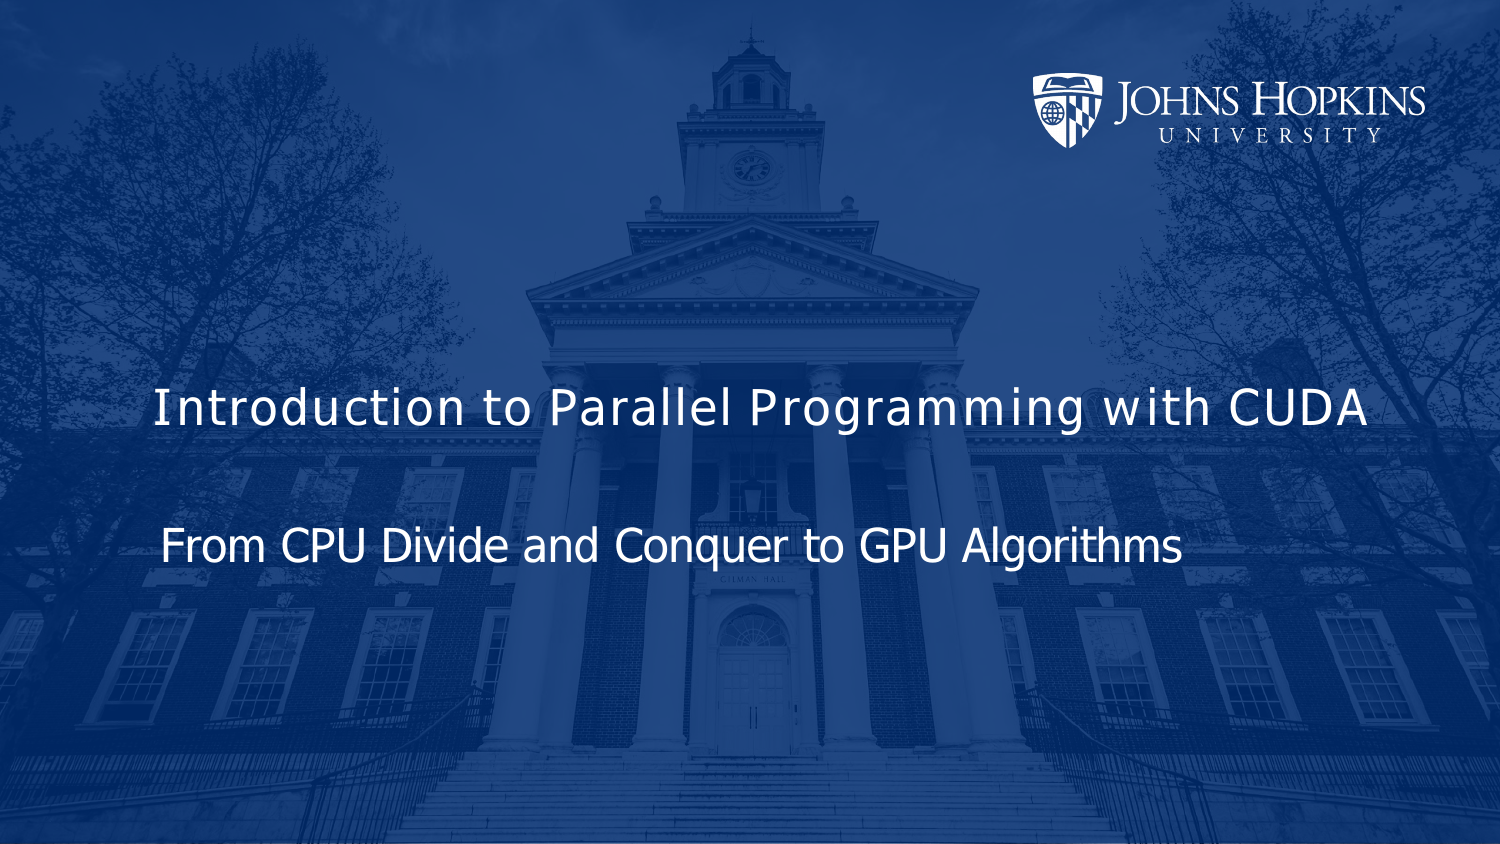

# Introduction to Parallel Programming with CUDA
From CPU Divide and Conquer to GPU Algorithms